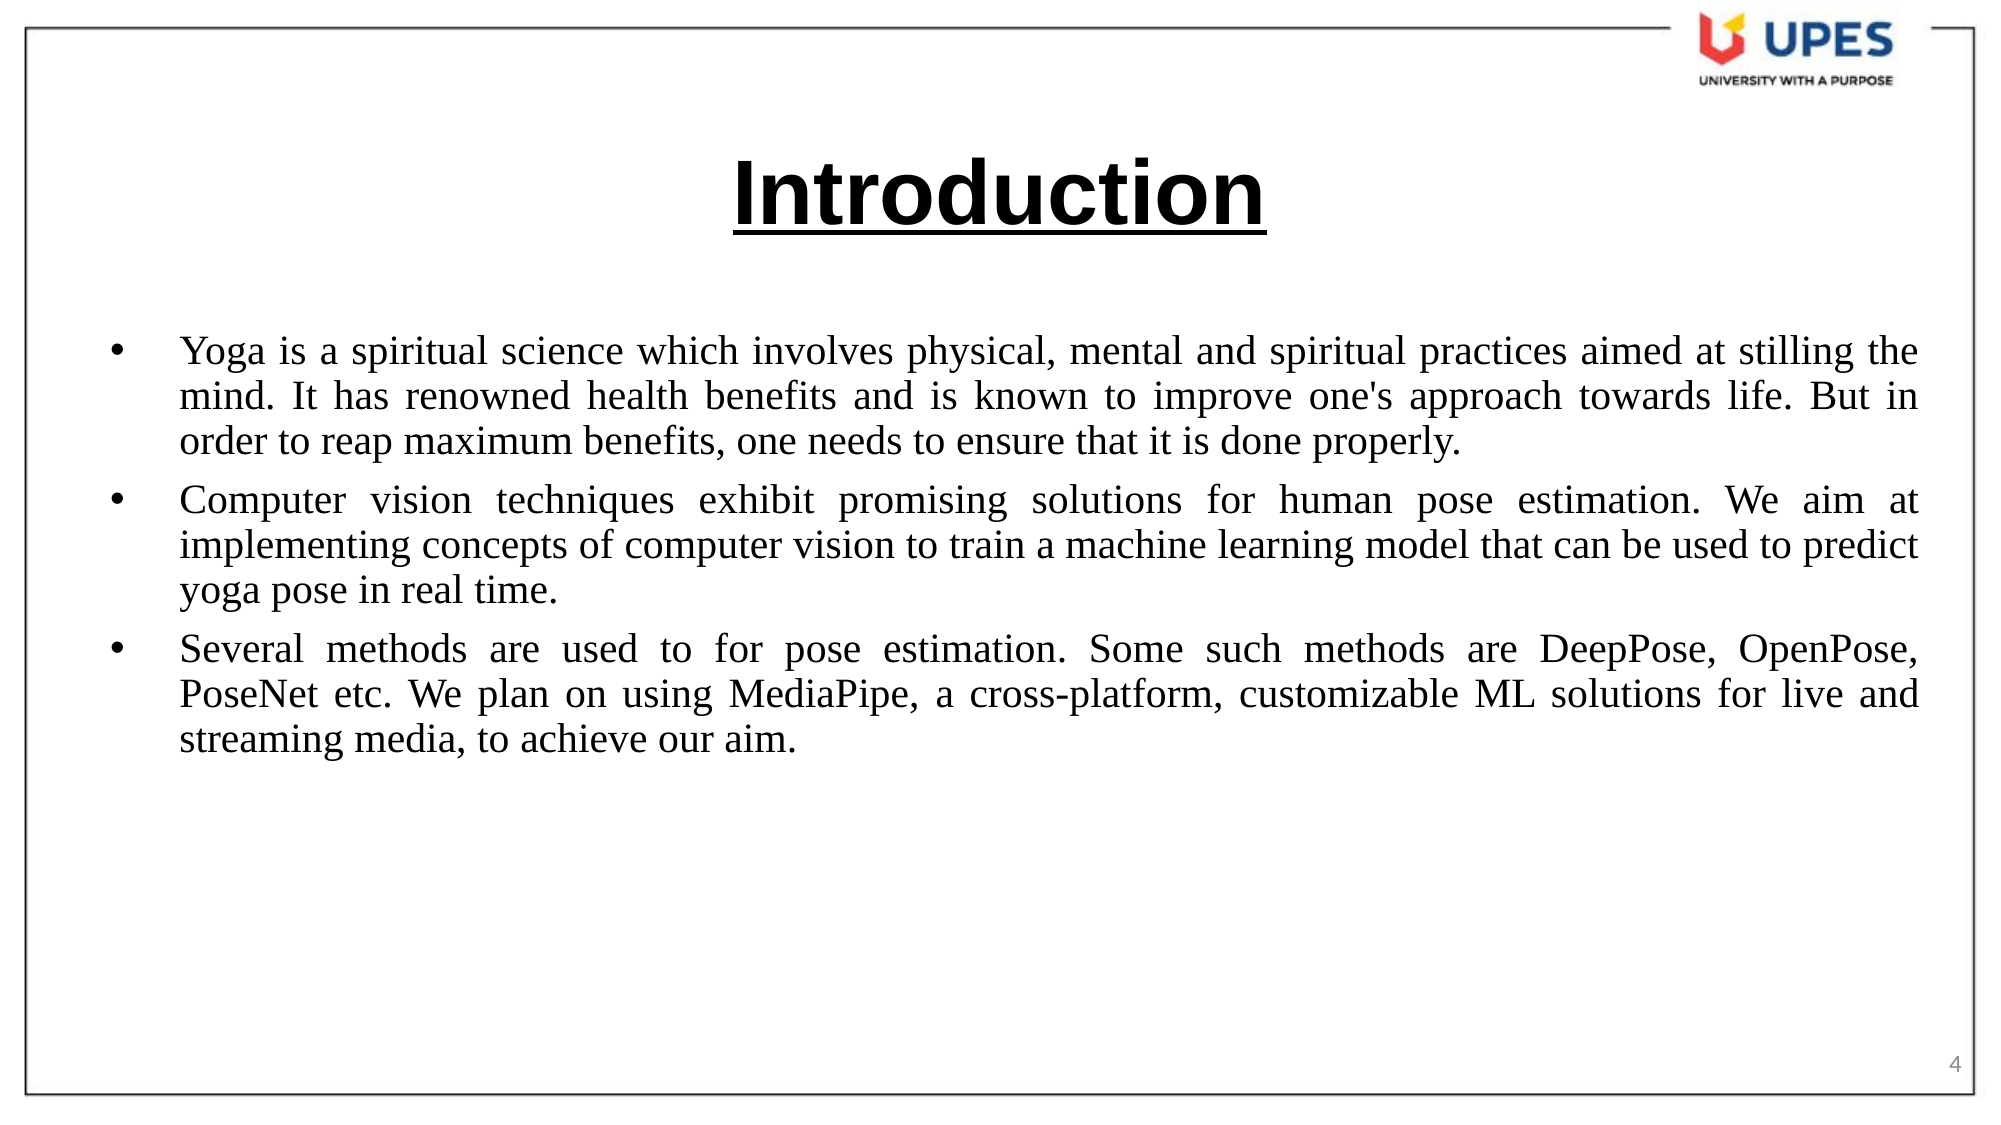

# Introduction
Yoga is a spiritual science which involves physical, mental and spiritual practices aimed at stilling the mind. It has renowned health benefits and is known to improve one's approach towards life. But in order to reap maximum benefits, one needs to ensure that it is done properly.
Computer vision techniques exhibit promising solutions for human pose estimation. We aim at implementing concepts of computer vision to train a machine learning model that can be used to predict yoga pose in real time.
Several methods are used to for pose estimation. Some such methods are DeepPose, OpenPose, PoseNet etc. We plan on using MediaPipe, a cross-platform, customizable ML solutions for live and streaming media, to achieve our aim.
4